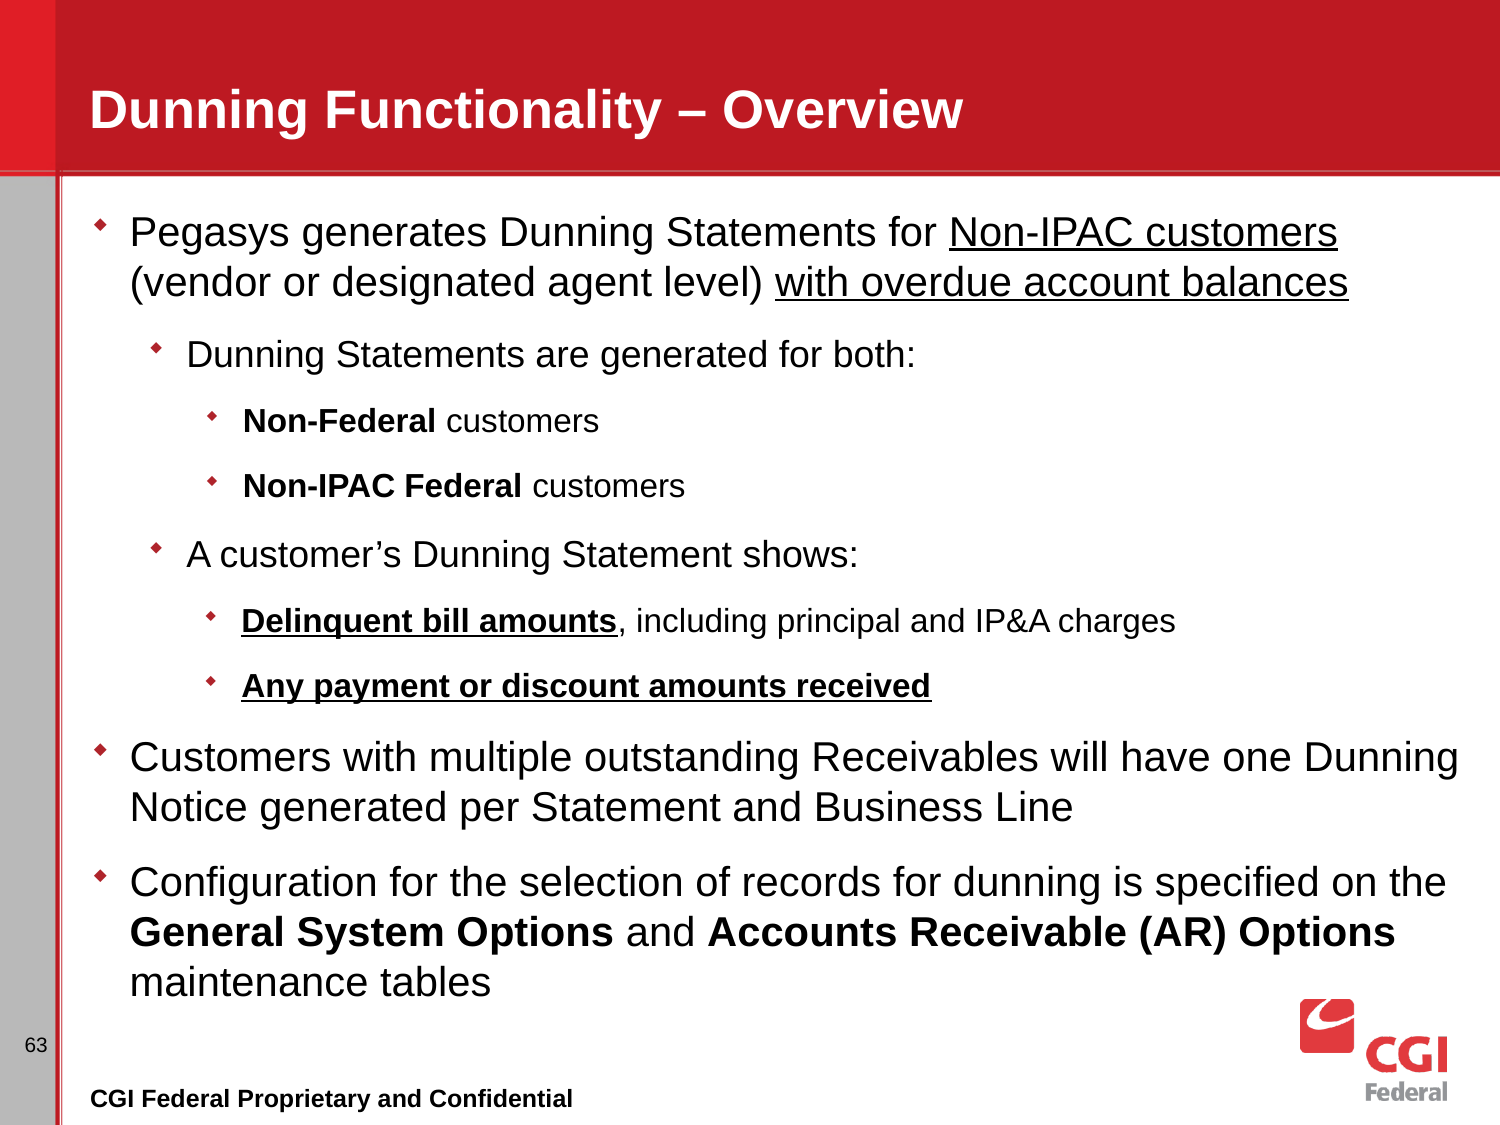

# Dunning Functionality – Overview
Pegasys generates Dunning Statements for Non-IPAC customers (vendor or designated agent level) with overdue account balances
Dunning Statements are generated for both:
Non-Federal customers
Non-IPAC Federal customers
A customer’s Dunning Statement shows:
Delinquent bill amounts, including principal and IP&A charges
Any payment or discount amounts received
Customers with multiple outstanding Receivables will have one Dunning Notice generated per Statement and Business Line
Configuration for the selection of records for dunning is specified on the General System Options and Accounts Receivable (AR) Options maintenance tables

63
CGI Federal Proprietary and Confidential